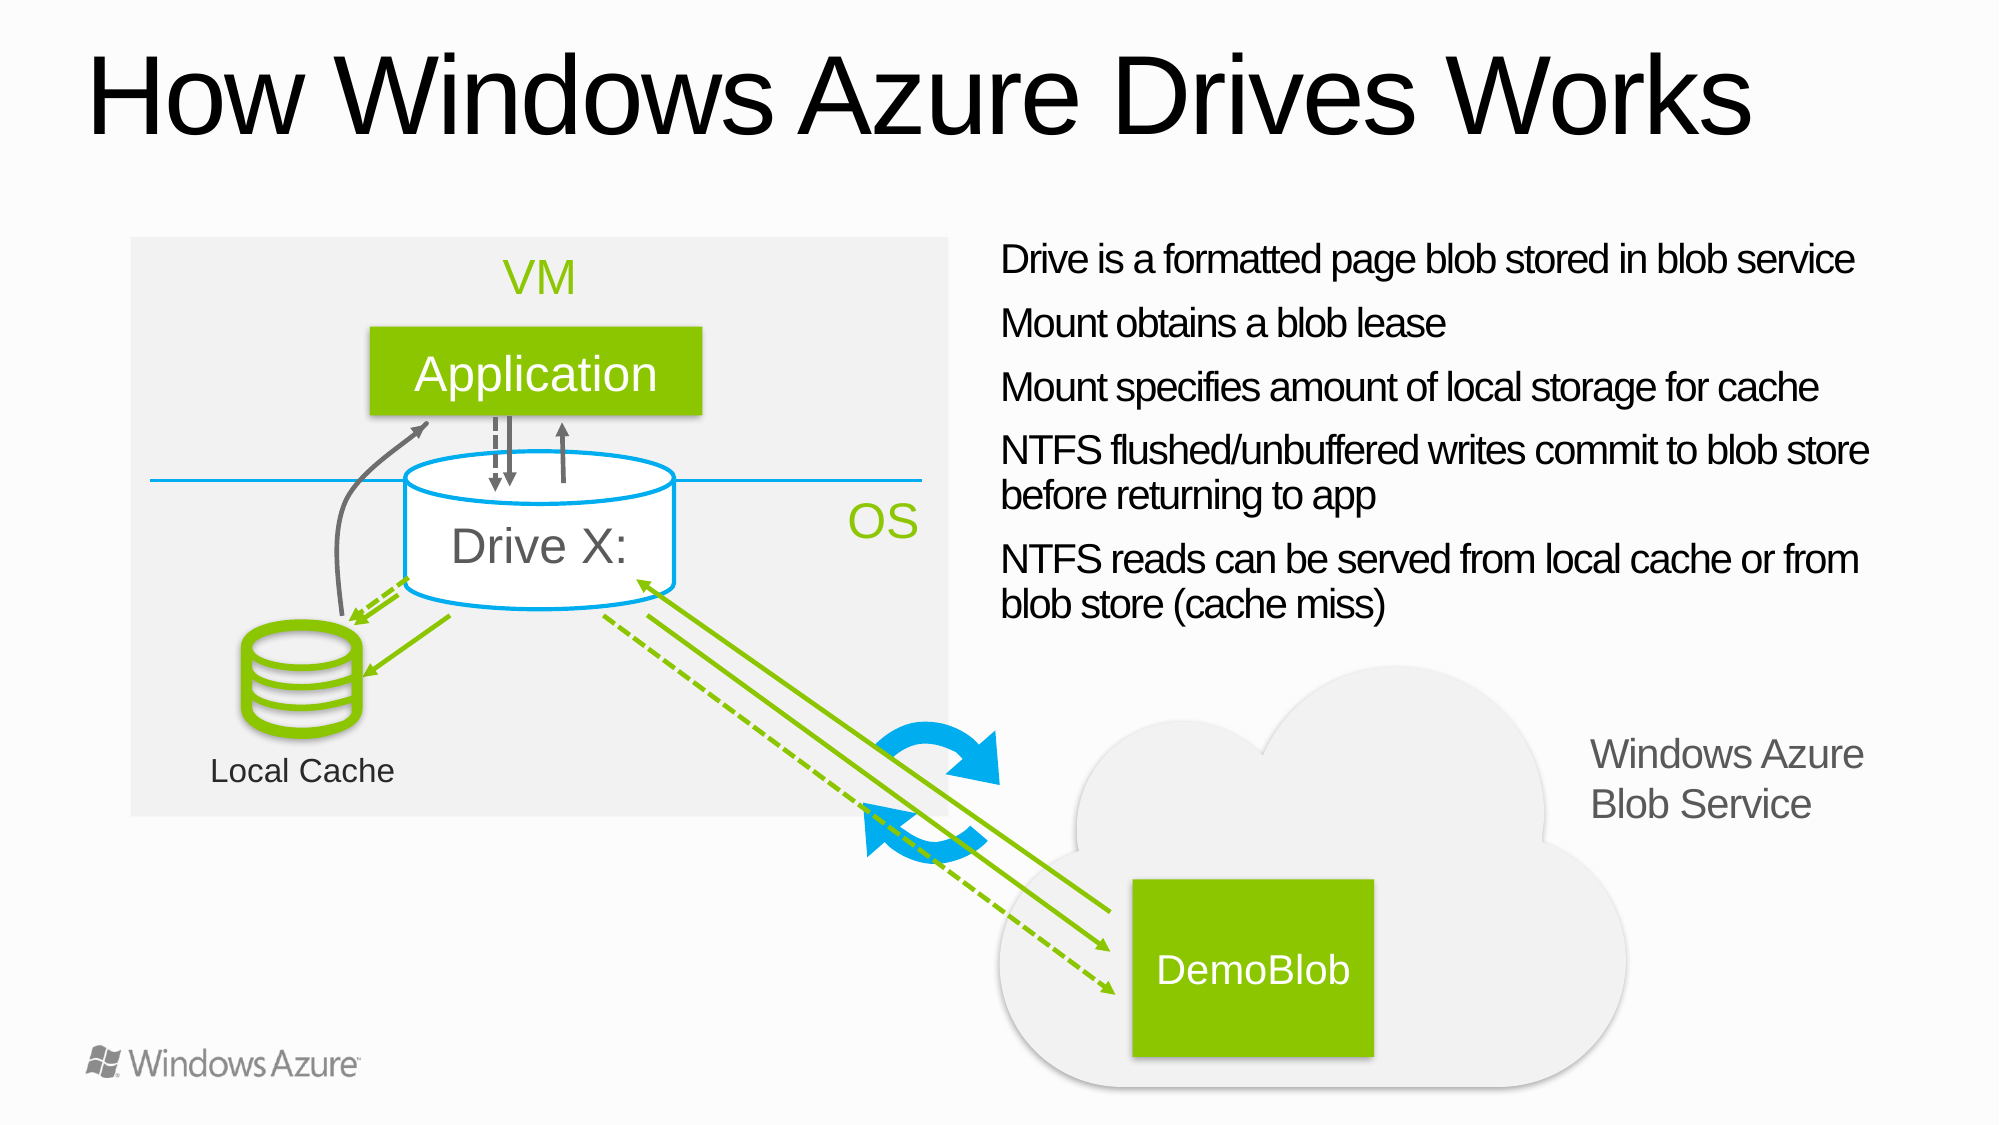

# How Windows Azure Drives Works
VM

Drive is a formatted page blob stored in blob service
Mount obtains a blob lease
Mount specifies amount of local storage for cache
NTFS flushed/unbuffered writes commit to blob store before returning to app
NTFS reads can be served from local cache or from blob store (cache miss)
Application

Drive X:
OS

Local Cache

Windows Azure
Blob Service

DemoBlob